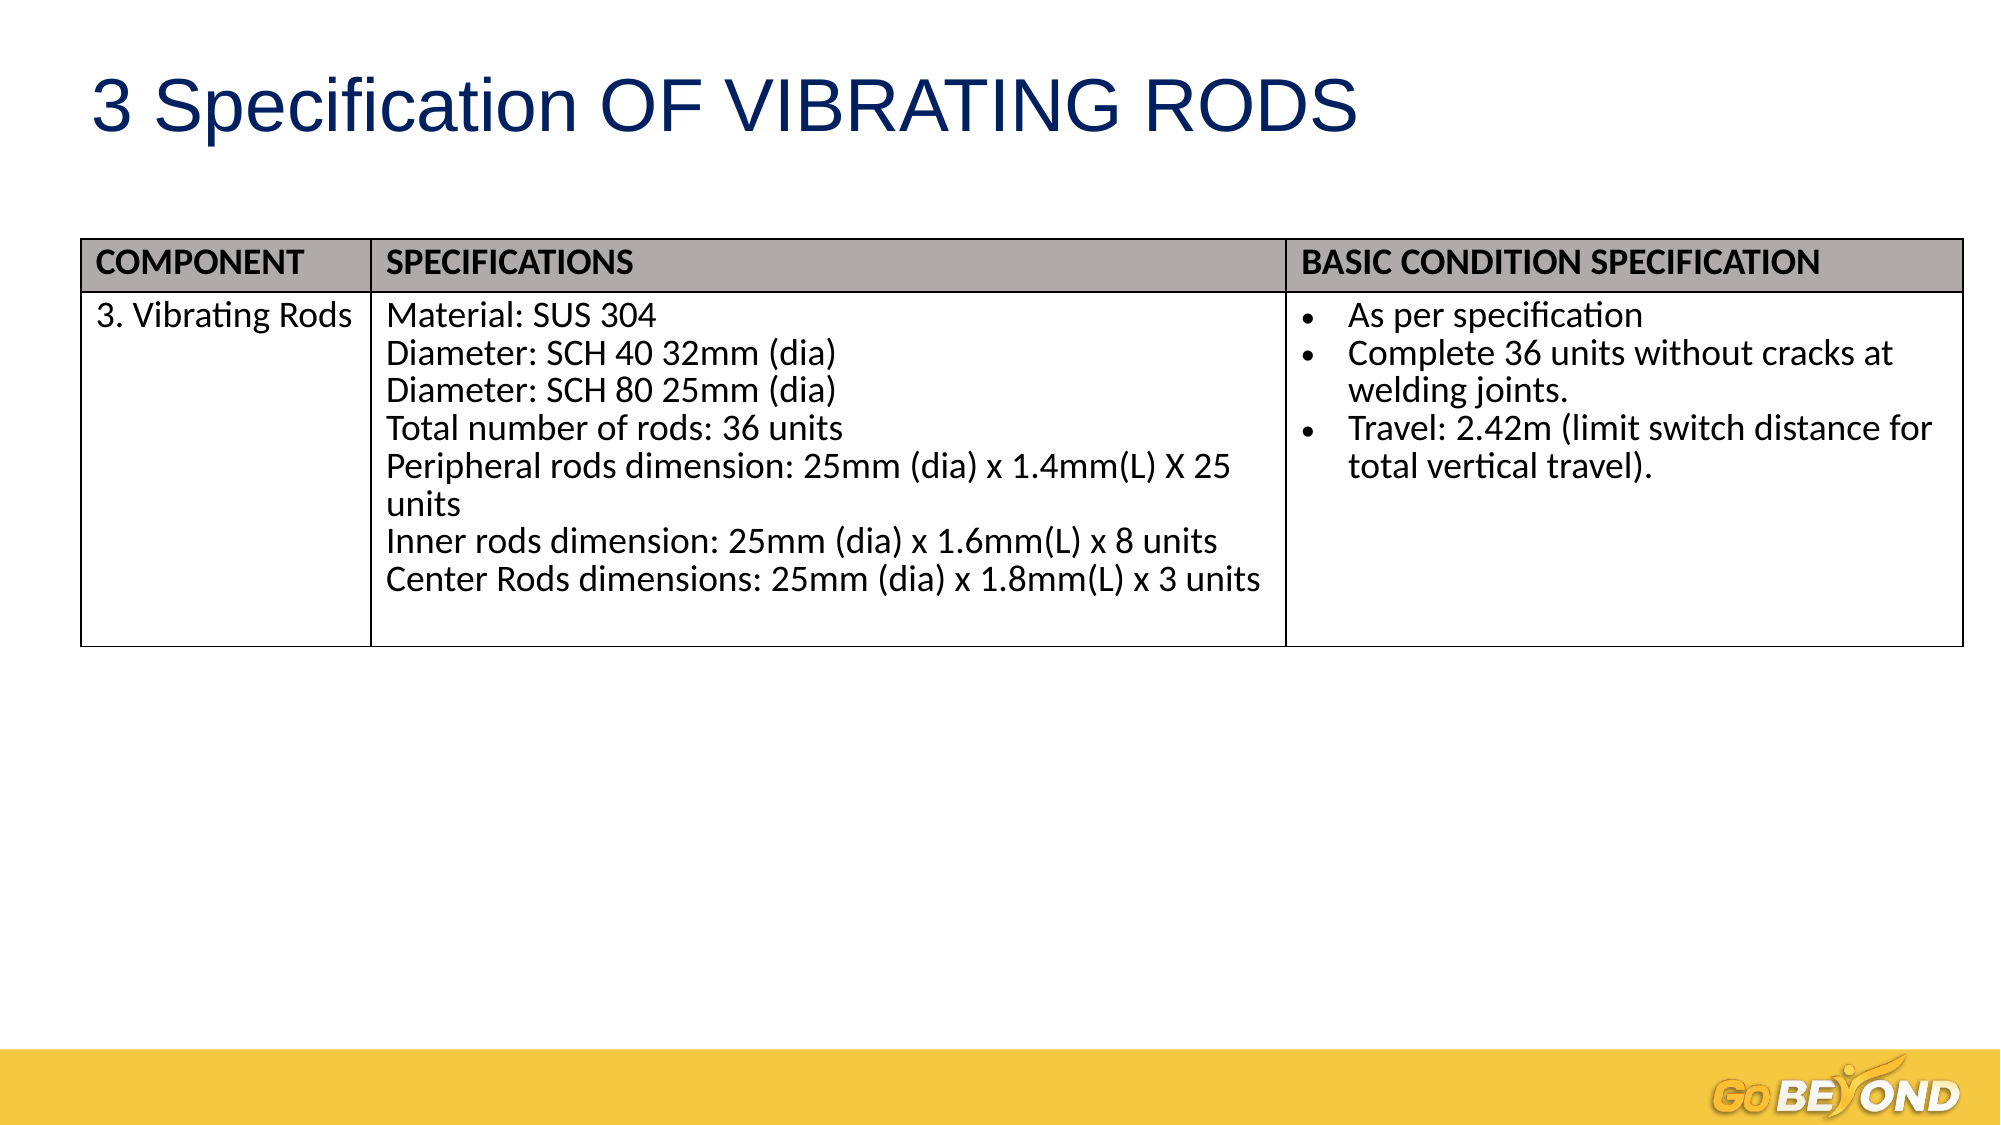

3 Specification OF VIBRATING RODS
| COMPONENT | SPECIFICATIONS | BASIC CONDITION SPECIFICATION |
| --- | --- | --- |
| 3. Vibrating Rods | Material: SUS 304 Diameter: SCH 40 32mm (dia) Diameter: SCH 80 25mm (dia) Total number of rods: 36 units Peripheral rods dimension: 25mm (dia) x 1.4mm(L) X 25 units Inner rods dimension: 25mm (dia) x 1.6mm(L) x 8 units Center Rods dimensions: 25mm (dia) x 1.8mm(L) x 3 units | As per specification Complete 36 units without cracks at welding joints. Travel: 2.42m (limit switch distance for total vertical travel). |